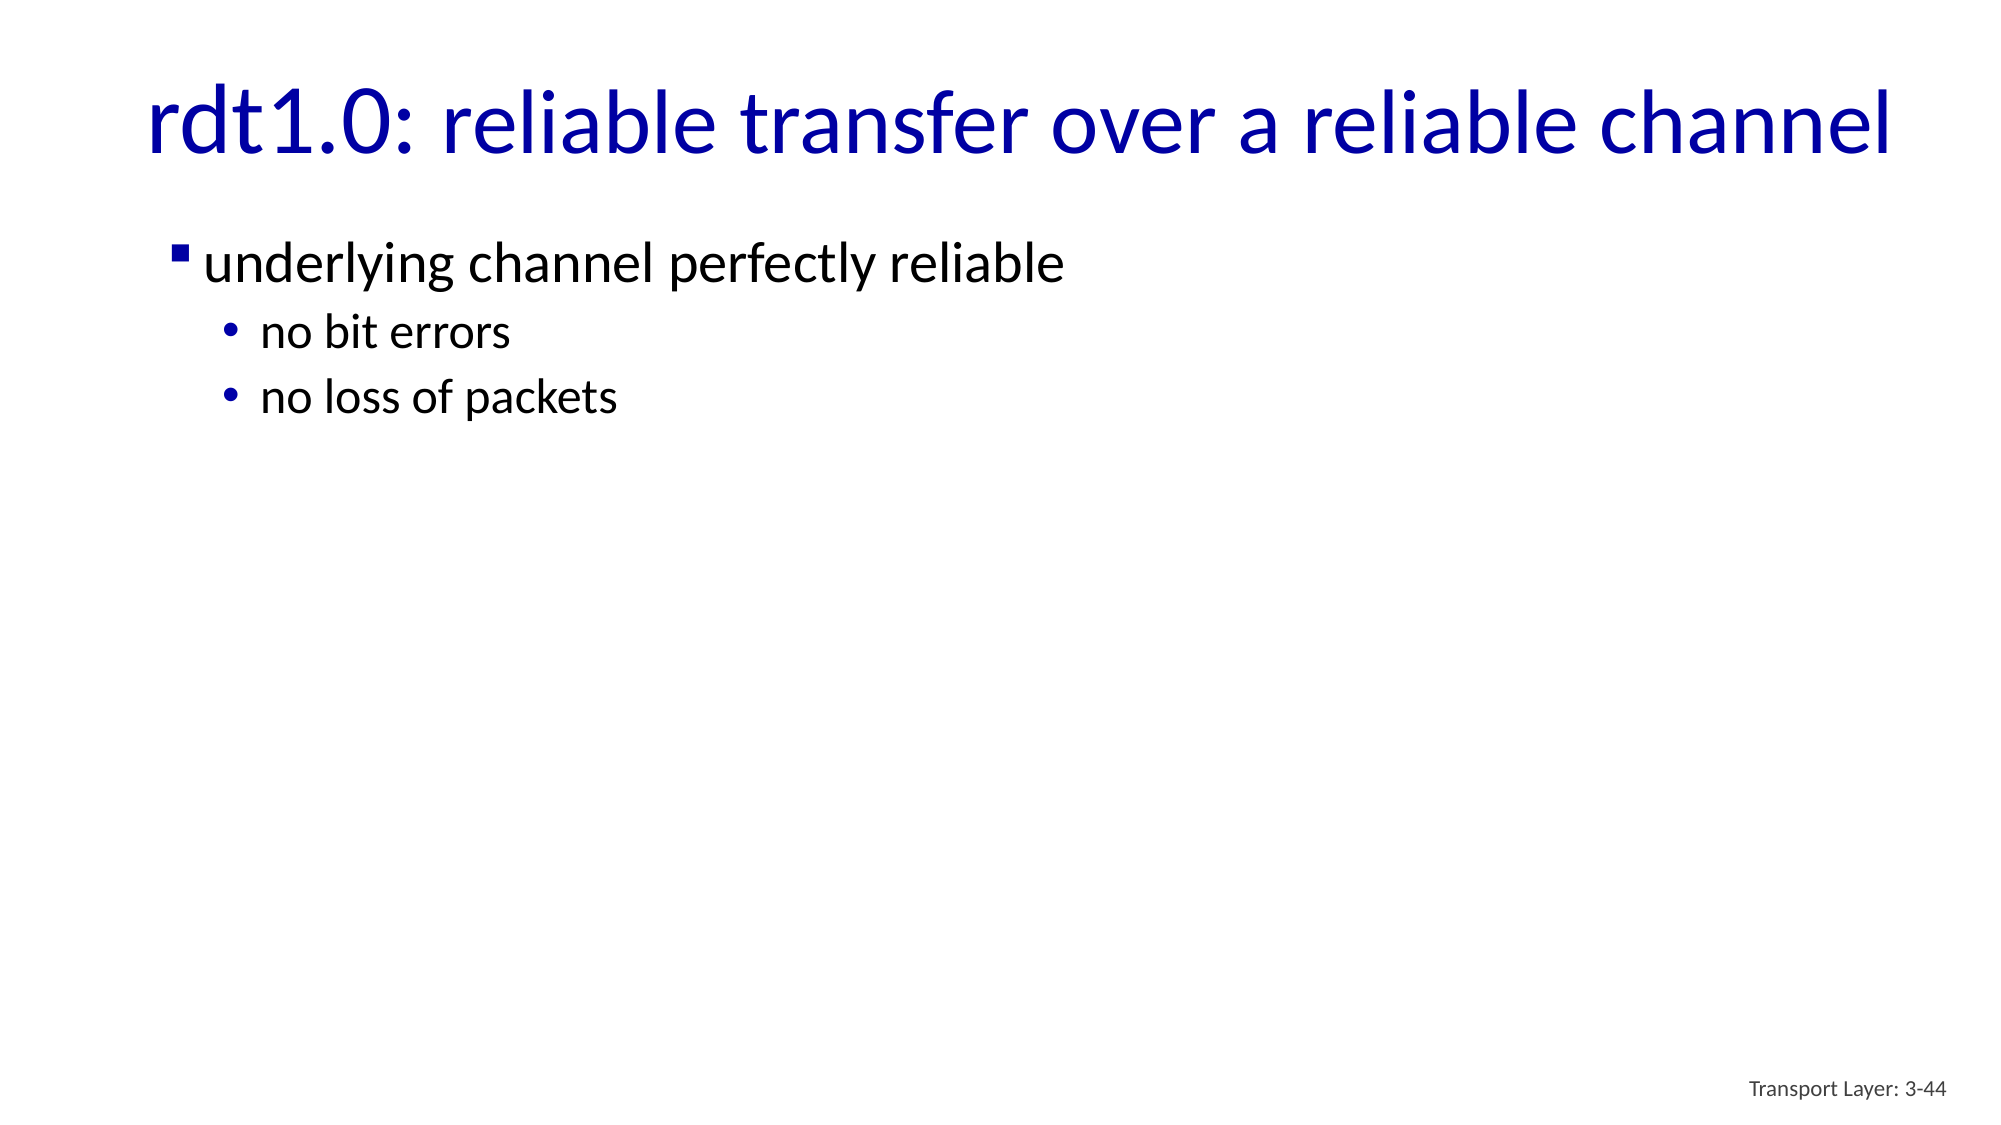

# rdt1.0: reliable transfer over a reliable channel
underlying channel perfectly reliable
no bit errors
no loss of packets
Transport Layer: 3-44